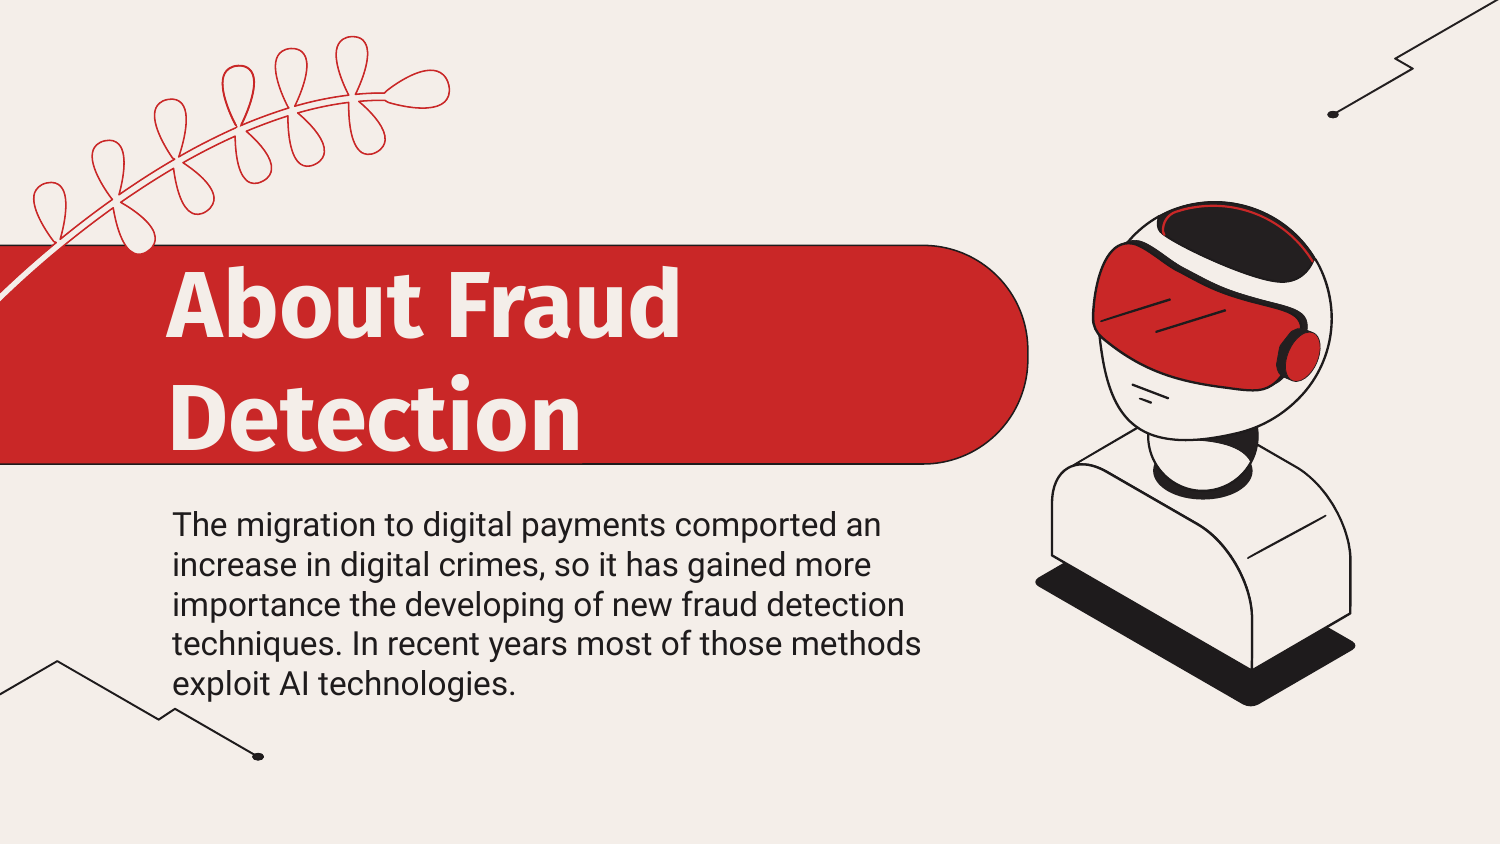

# About Fraud Detection
The migration to digital payments comported an increase in digital crimes, so it has gained more importance the developing of new fraud detection techniques. In recent years most of those methods exploit AI technologies.